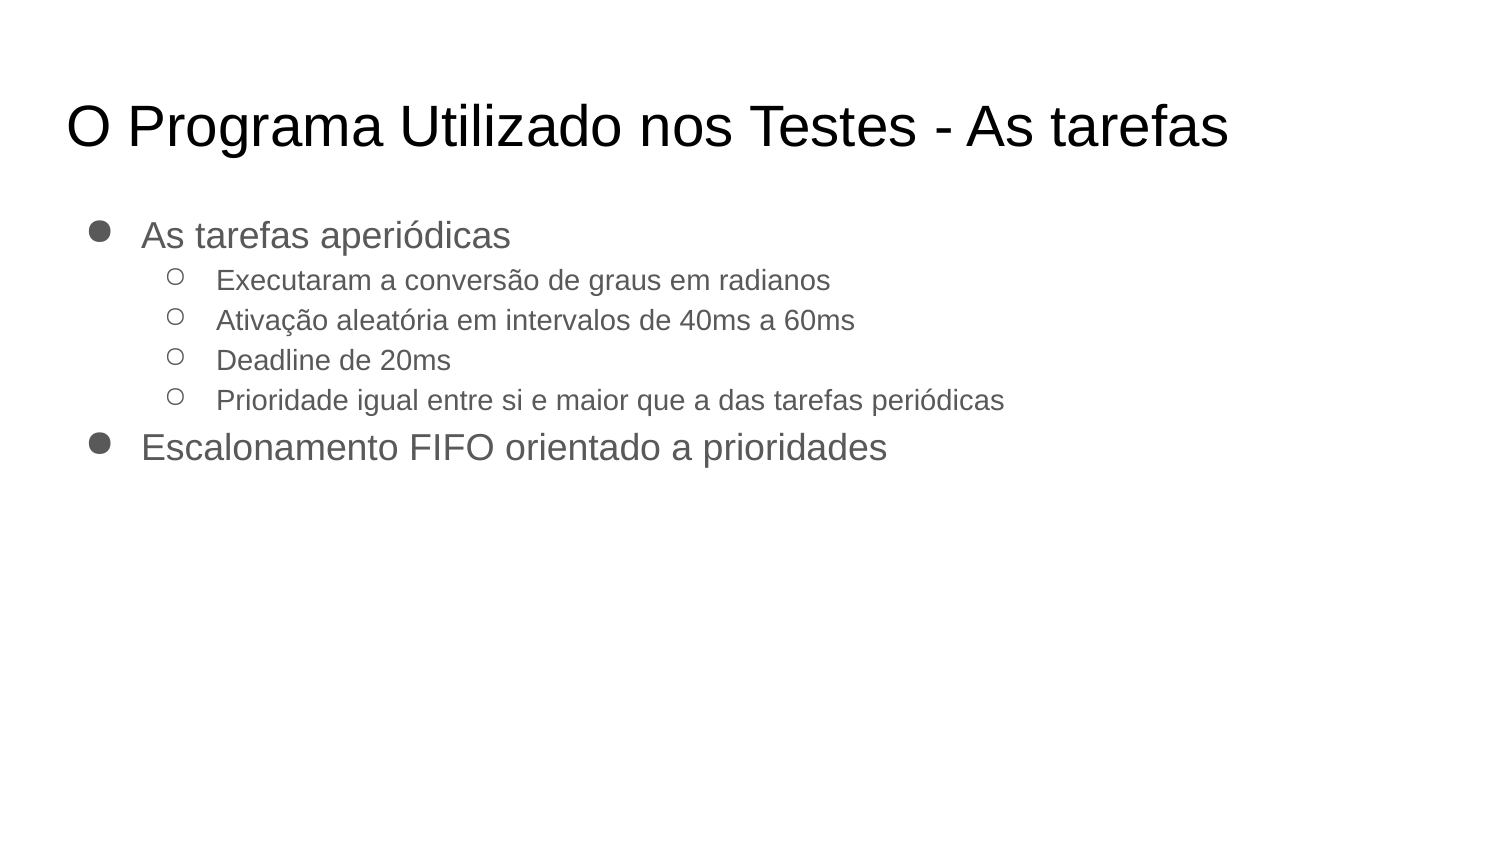

# O Programa Utilizado nos Testes - As tarefas
As tarefas aperiódicas
Executaram a conversão de graus em radianos
Ativação aleatória em intervalos de 40ms a 60ms
Deadline de 20ms
Prioridade igual entre si e maior que a das tarefas periódicas
Escalonamento FIFO orientado a prioridades